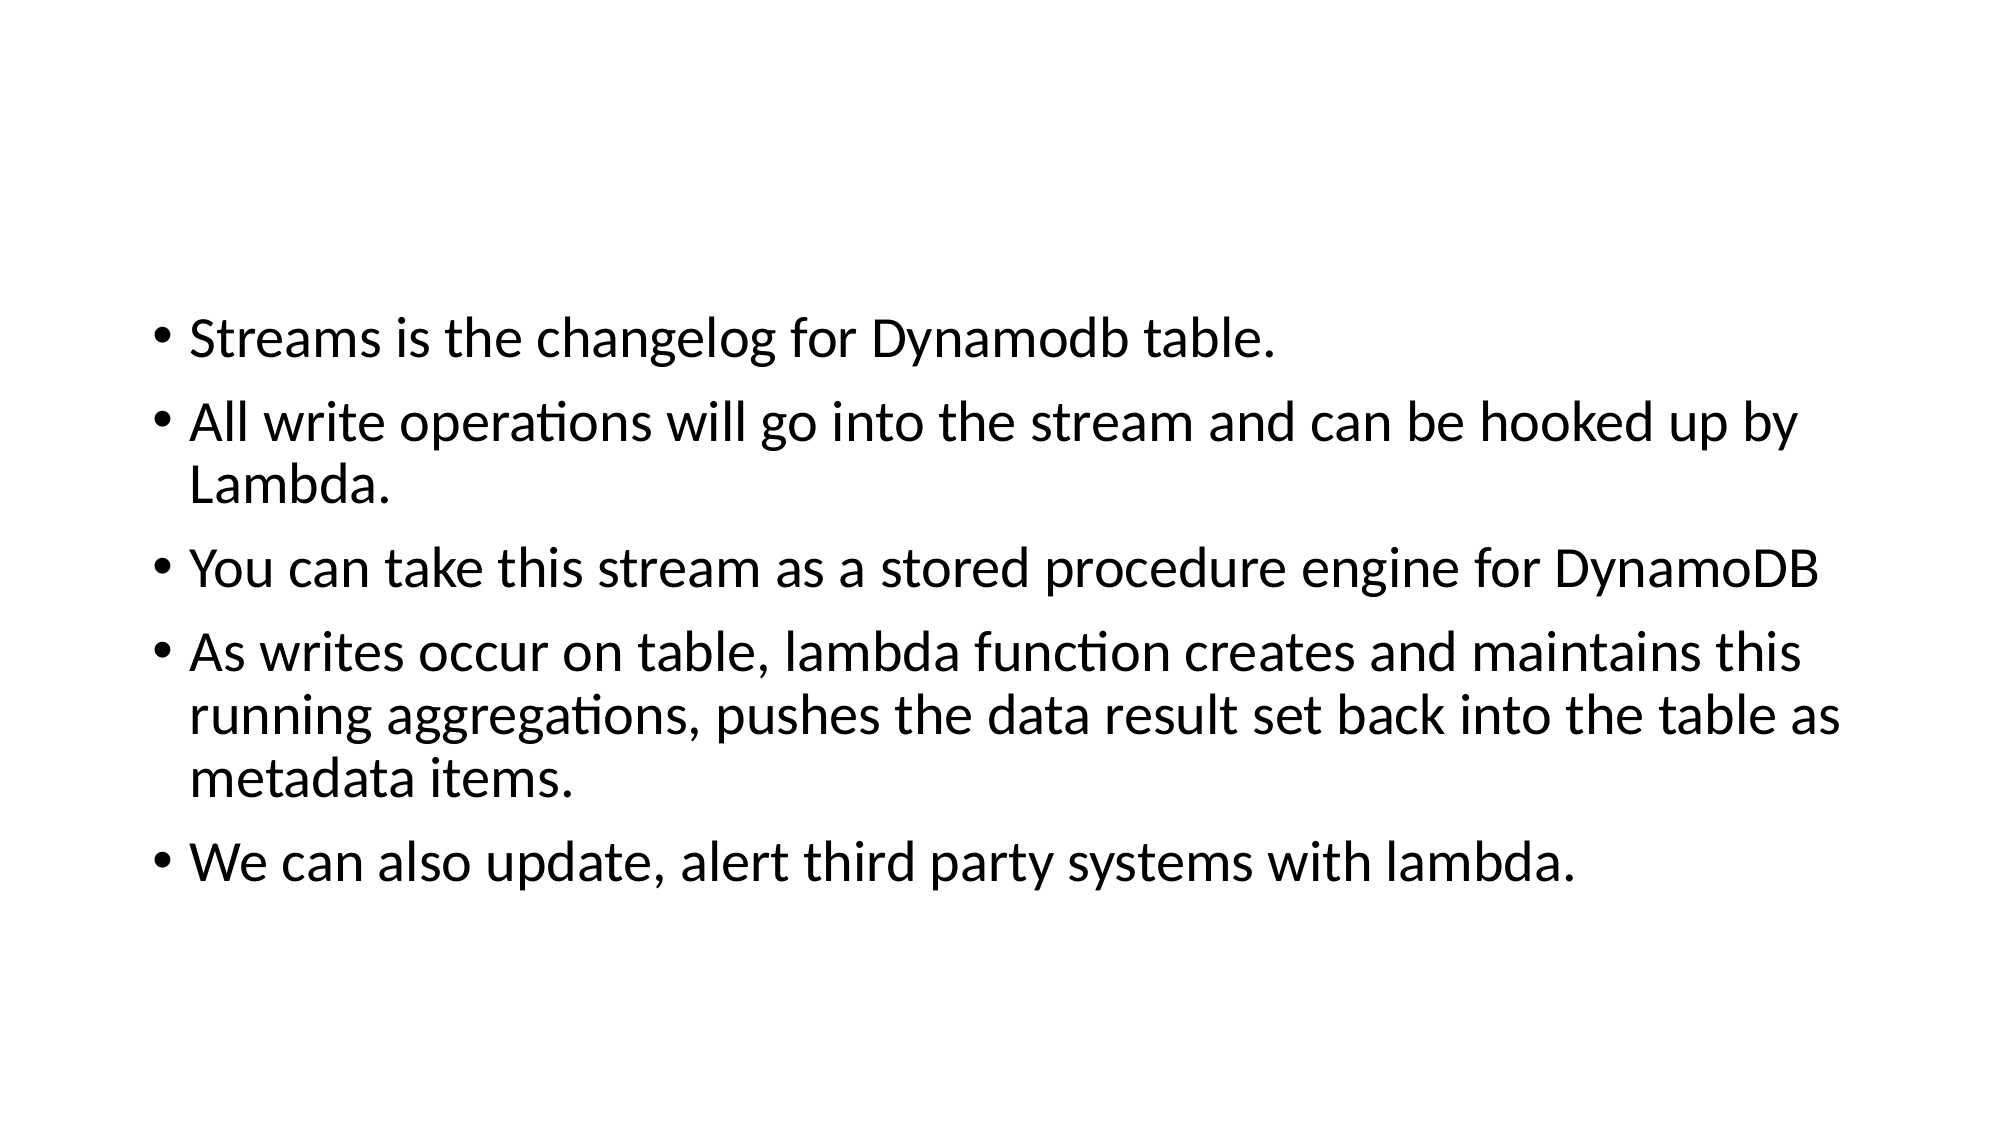

#
Streams is the changelog for Dynamodb table.
All write operations will go into the stream and can be hooked up by Lambda.
You can take this stream as a stored procedure engine for DynamoDB
As writes occur on table, lambda function creates and maintains this running aggregations, pushes the data result set back into the table as metadata items.
We can also update, alert third party systems with lambda.